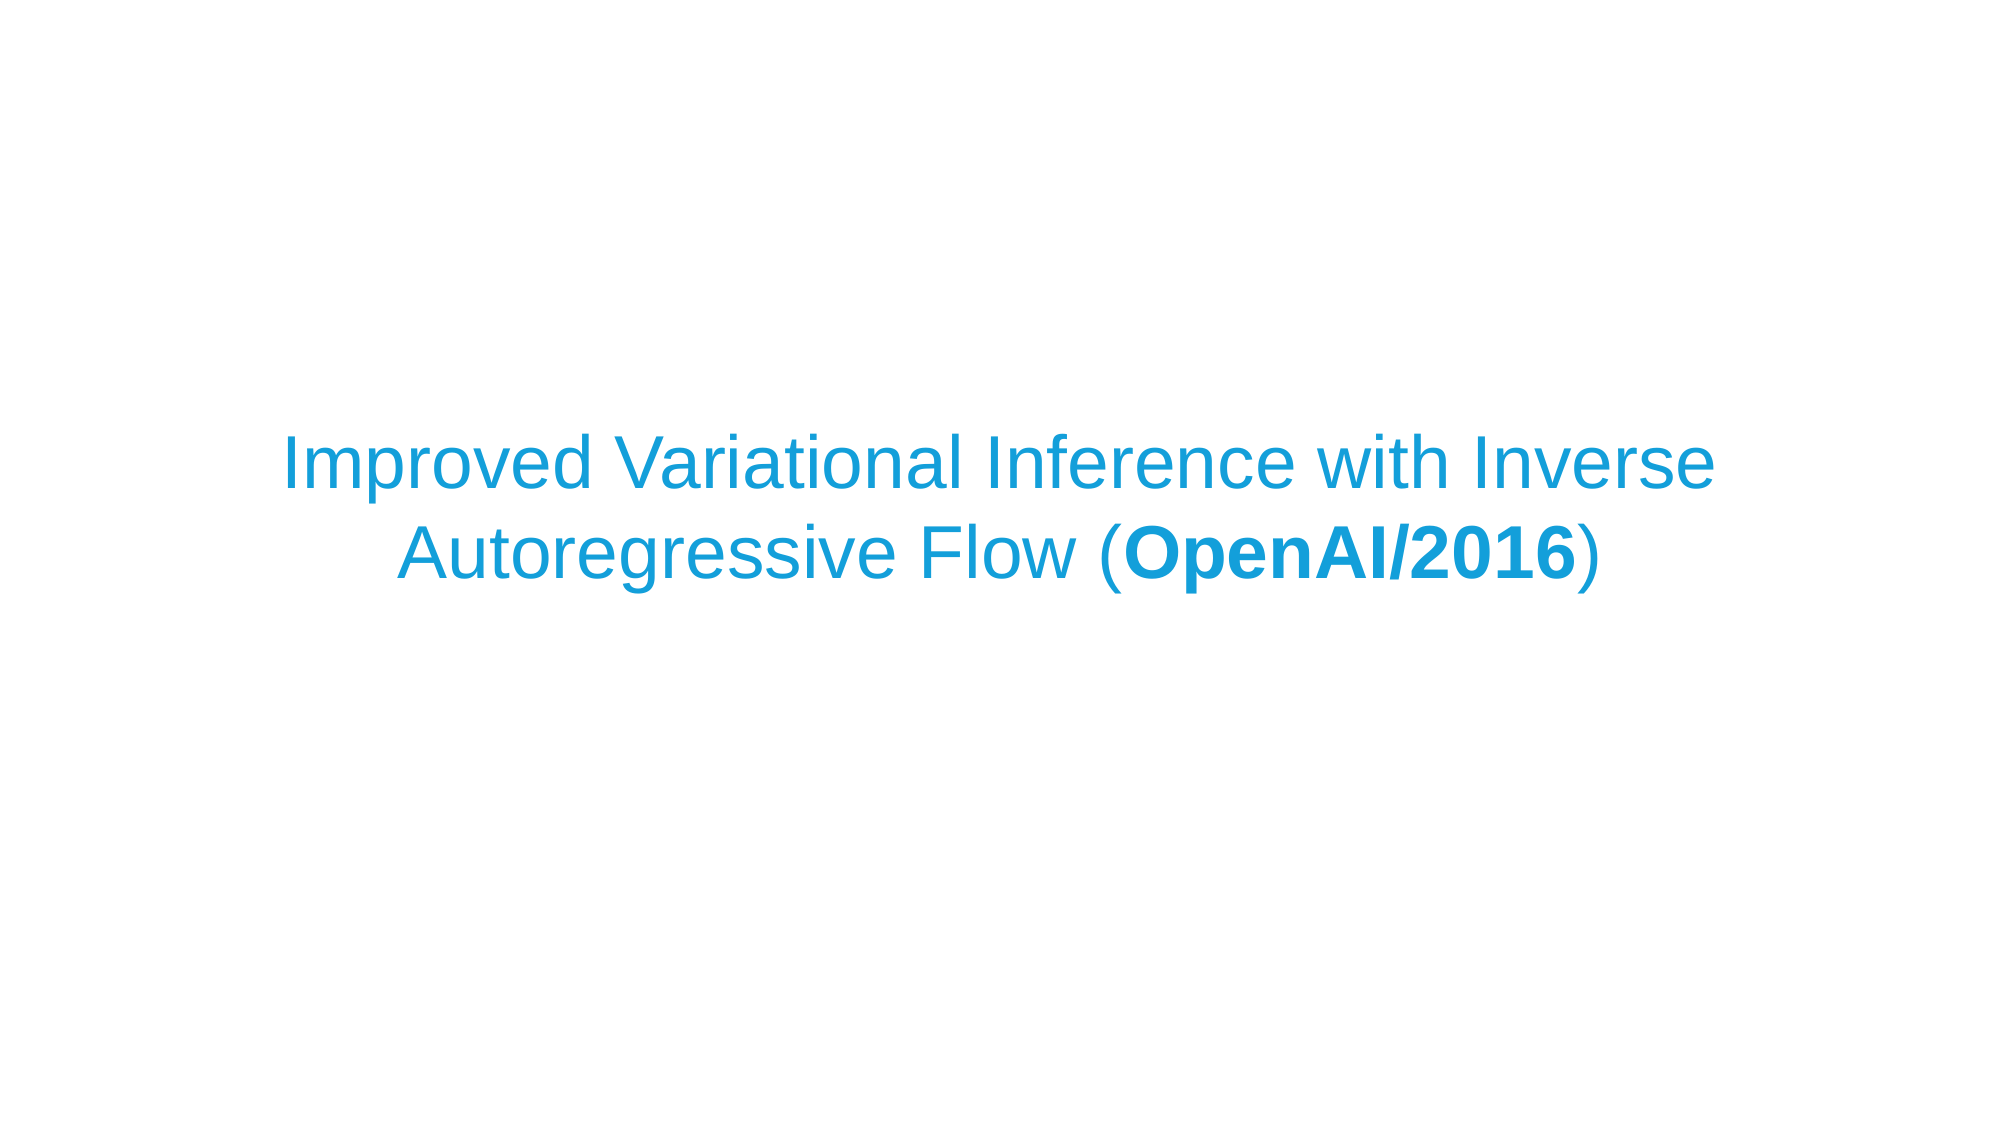

# Improved Variational Inference with Inverse Autoregressive Flow (OpenAI/2016)